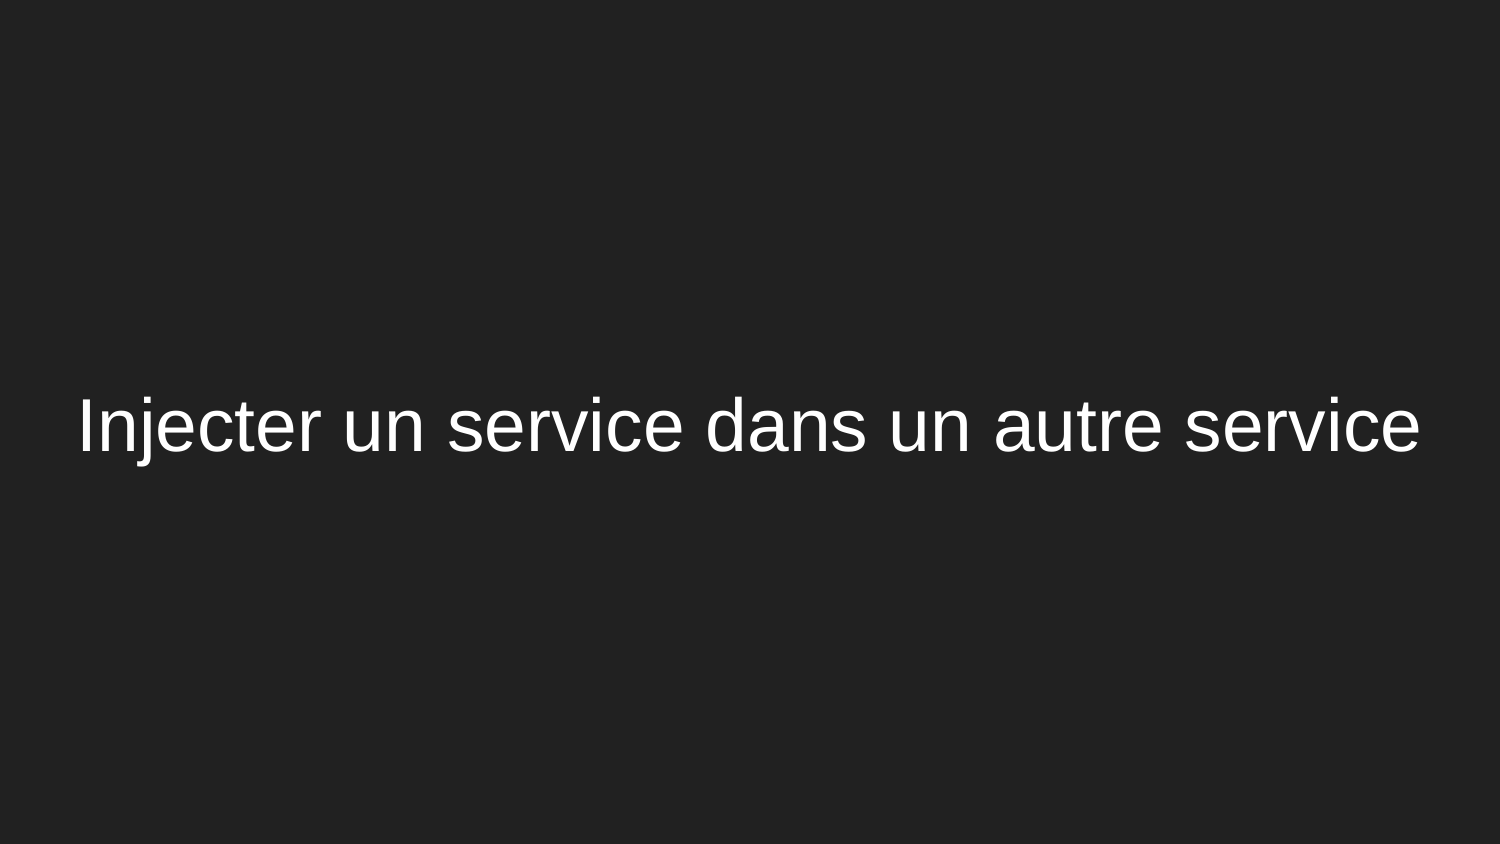

# Injecter un service dans un autre service